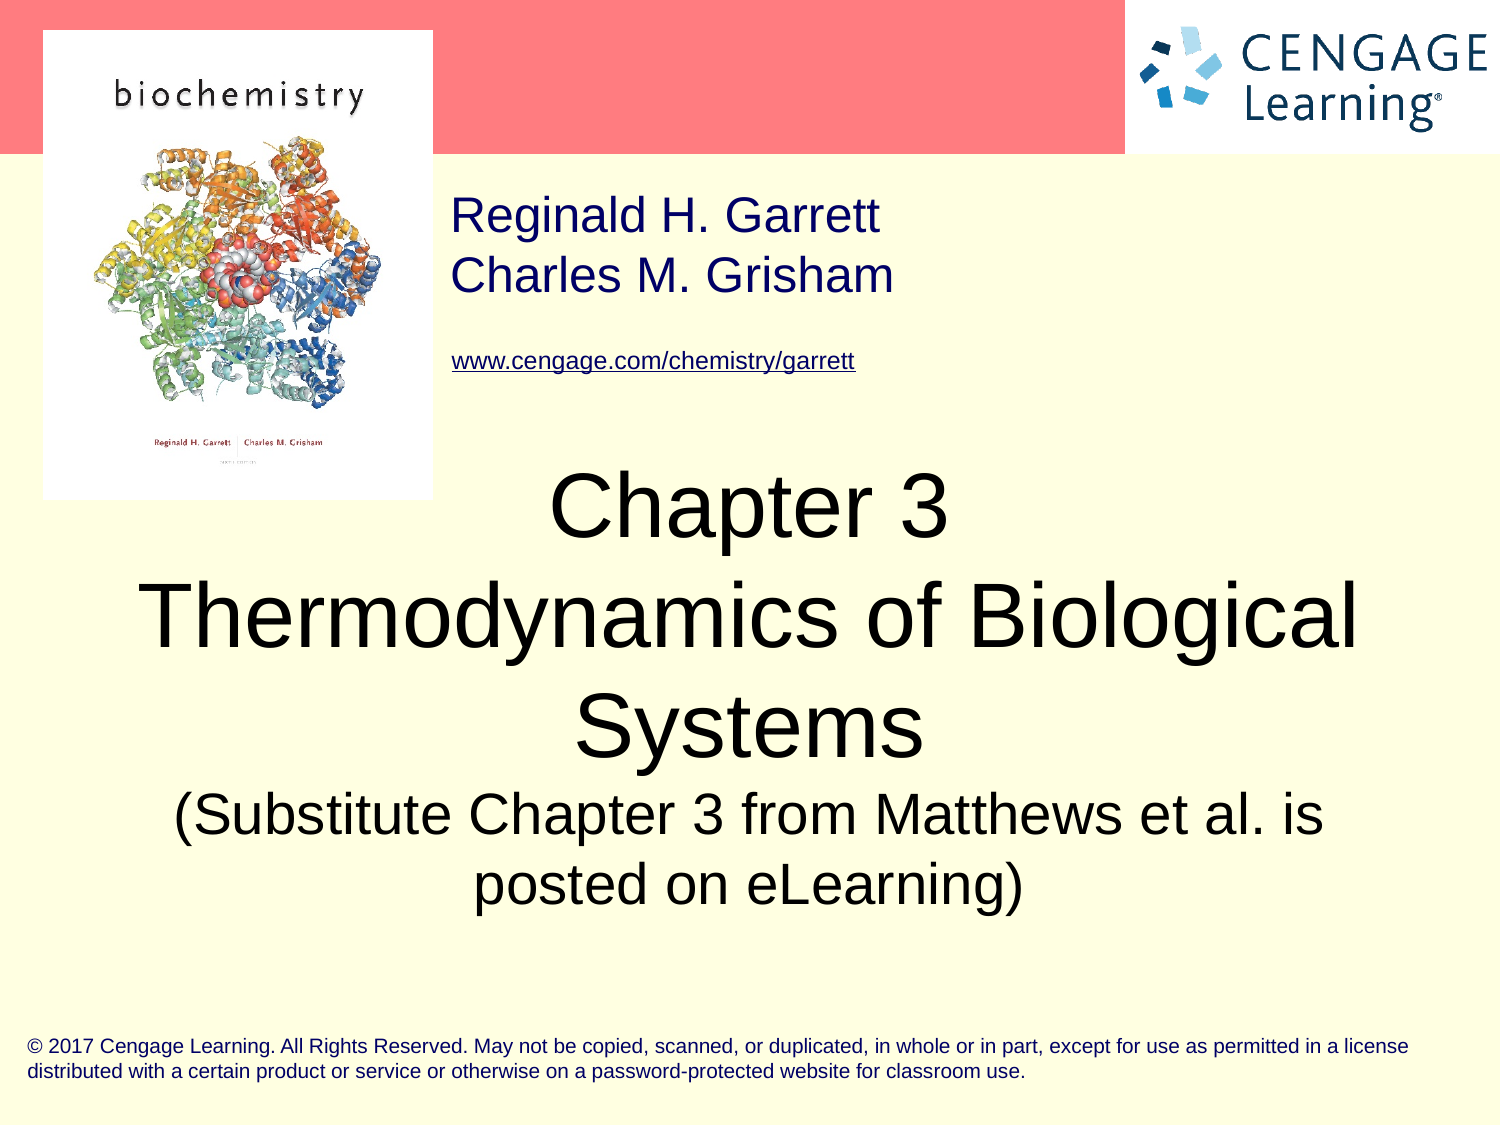

# Chapter 3 Thermodynamics of Biological Systems (Substitute Chapter 3 from Matthews et al. is posted on eLearning)